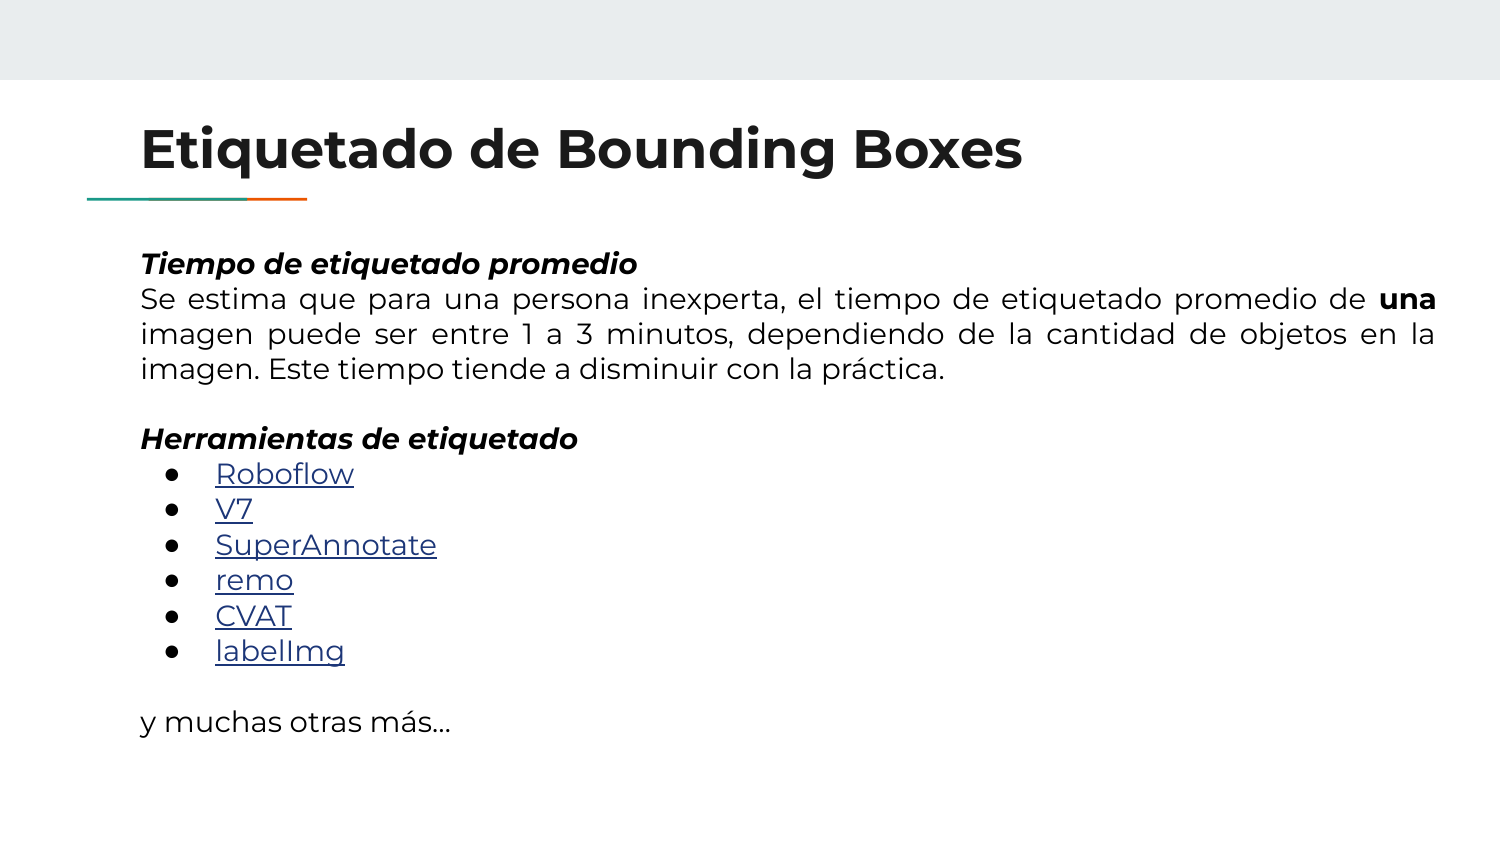

# Etiquetado de Bounding Boxes
Tiempo de etiquetado promedio
Se estima que para una persona inexperta, el tiempo de etiquetado promedio de una imagen puede ser entre 1 a 3 minutos, dependiendo de la cantidad de objetos en la imagen. Este tiempo tiende a disminuir con la práctica.

Herramientas de etiquetado
Roboflow
V7
SuperAnnotate
remo
CVAT
labelImg

y muchas otras más…